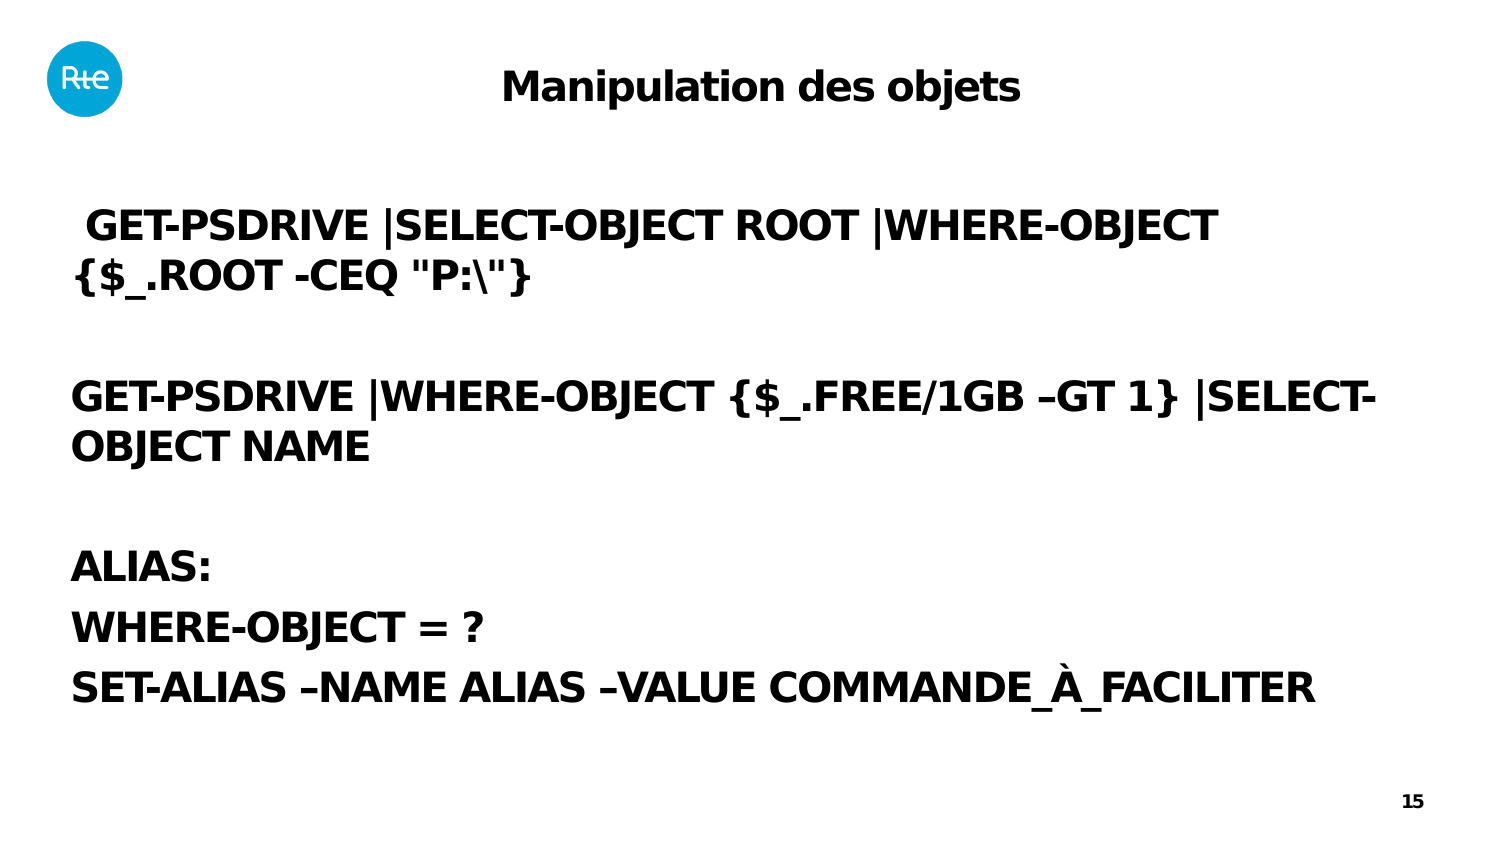

Versions:

Manipulation des objets
 Get-PSDrive |Select-Object Root |Where-Object {$_.Root -ceq "P:\"}

GET-PSDRIVE |WHERE-OBJECT {$_.FREE/1gb –gt 1} |SELECT-OBJECT NAME

Alias:
WHERE-OBJECT = ?
Set-alias –Name alias –value Commande_à_faciliter

15